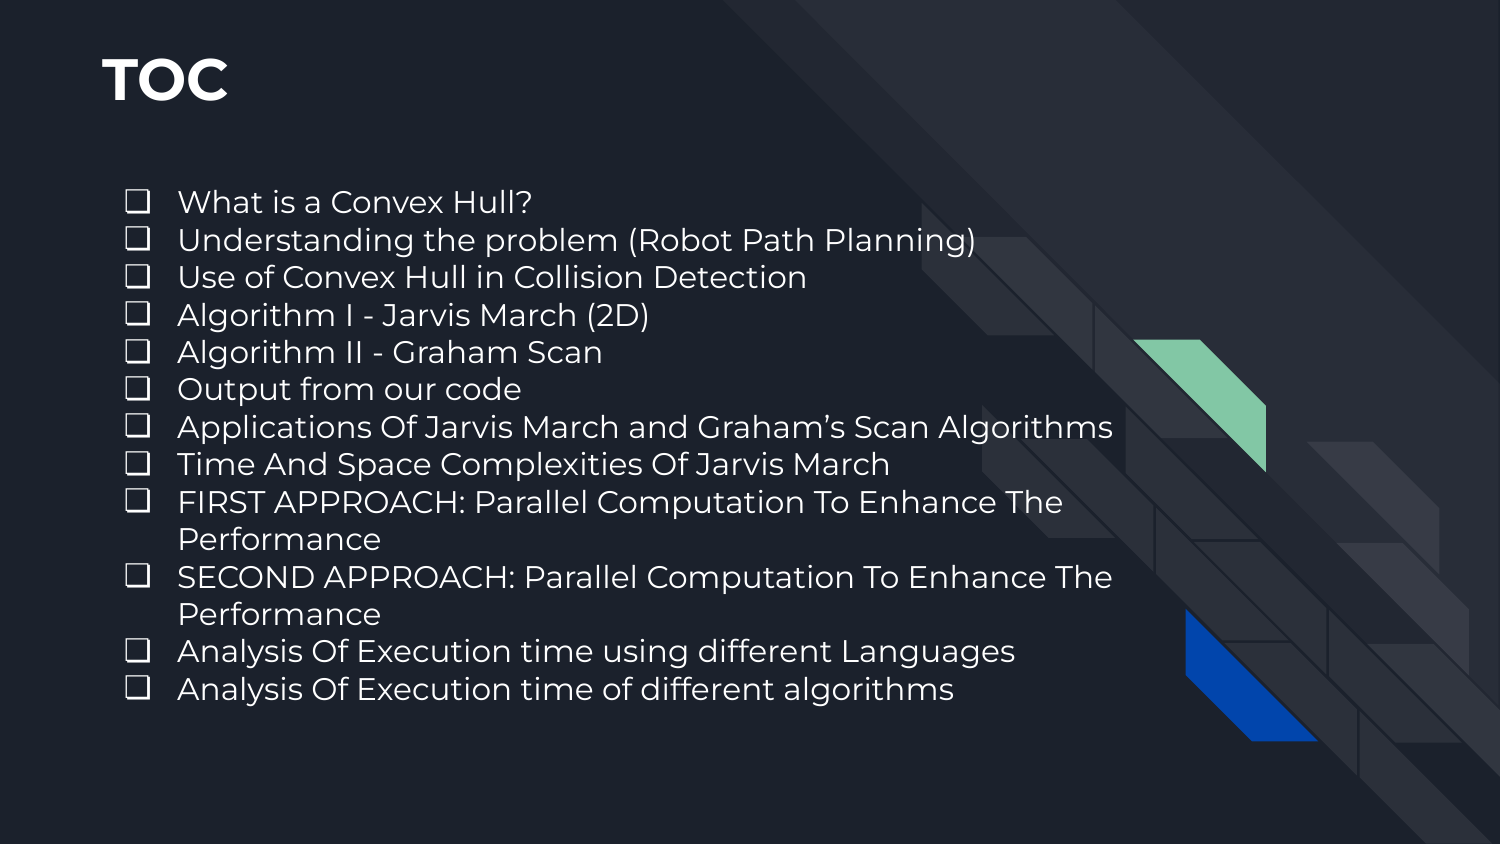

# TOC

What is a Convex Hull?
Understanding the problem (Robot Path Planning)
Use of Convex Hull in Collision Detection
Algorithm I - Jarvis March (2D)
Algorithm II - Graham Scan
Output from our code
Applications Of Jarvis March and Graham’s Scan Algorithms
Time And Space Complexities Of Jarvis March
FIRST APPROACH: Parallel Computation To Enhance The Performance
SECOND APPROACH: Parallel Computation To Enhance The Performance
Analysis Of Execution time using different Languages
Analysis Of Execution time of different algorithms